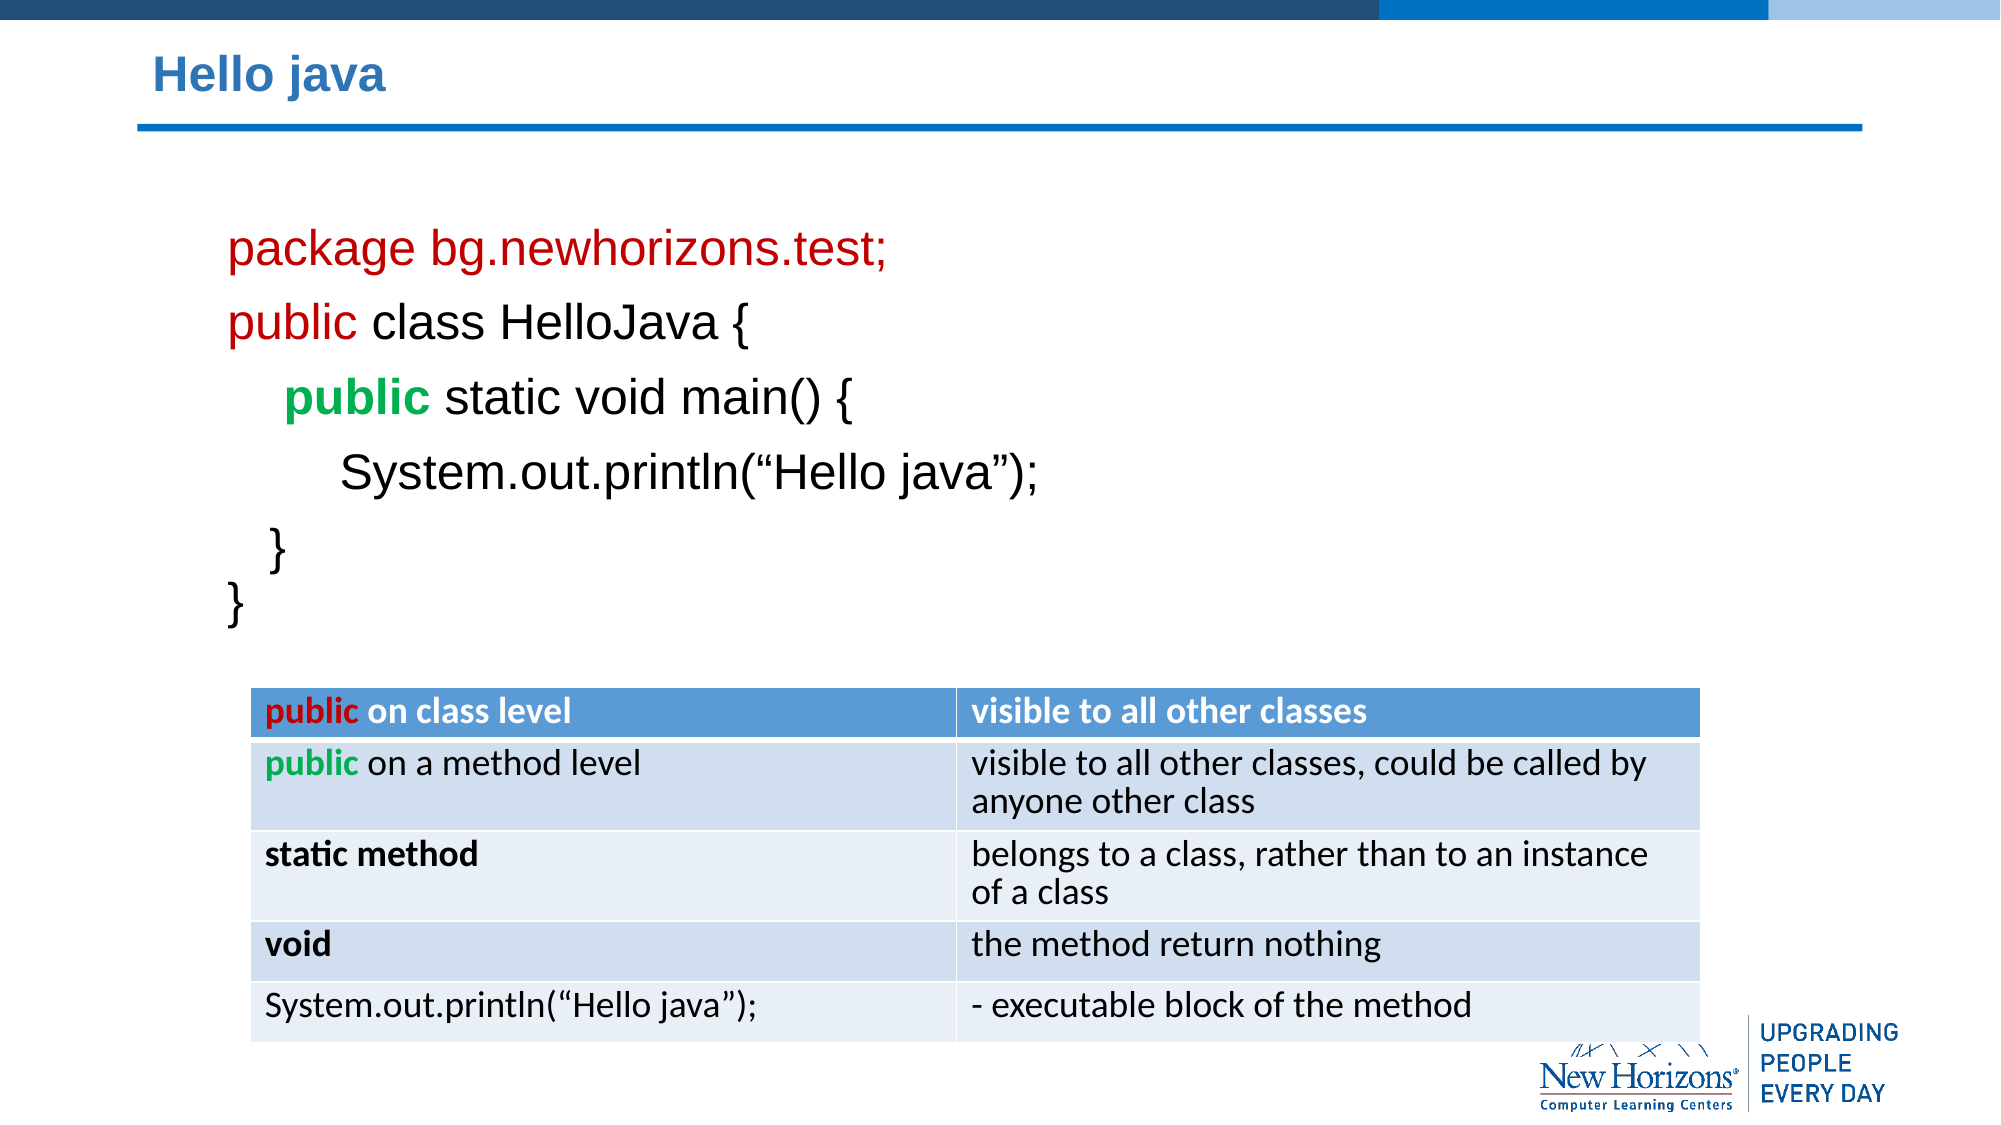

# Hello java
package bg.newhorizons.test;
public class HelloJava {
    public static void main() {
        System.out.println(“Hello java”);
   }
}

| public on class level | visible to all other classes |
| --- | --- |
| public on a method level | visible to all other classes, could be called by anyone other class |
| static method | belongs to a class, rather than to an instance of a class |
| void | the method return nothing |
| System.out.println(“Hello java”); | - executable block of the method |